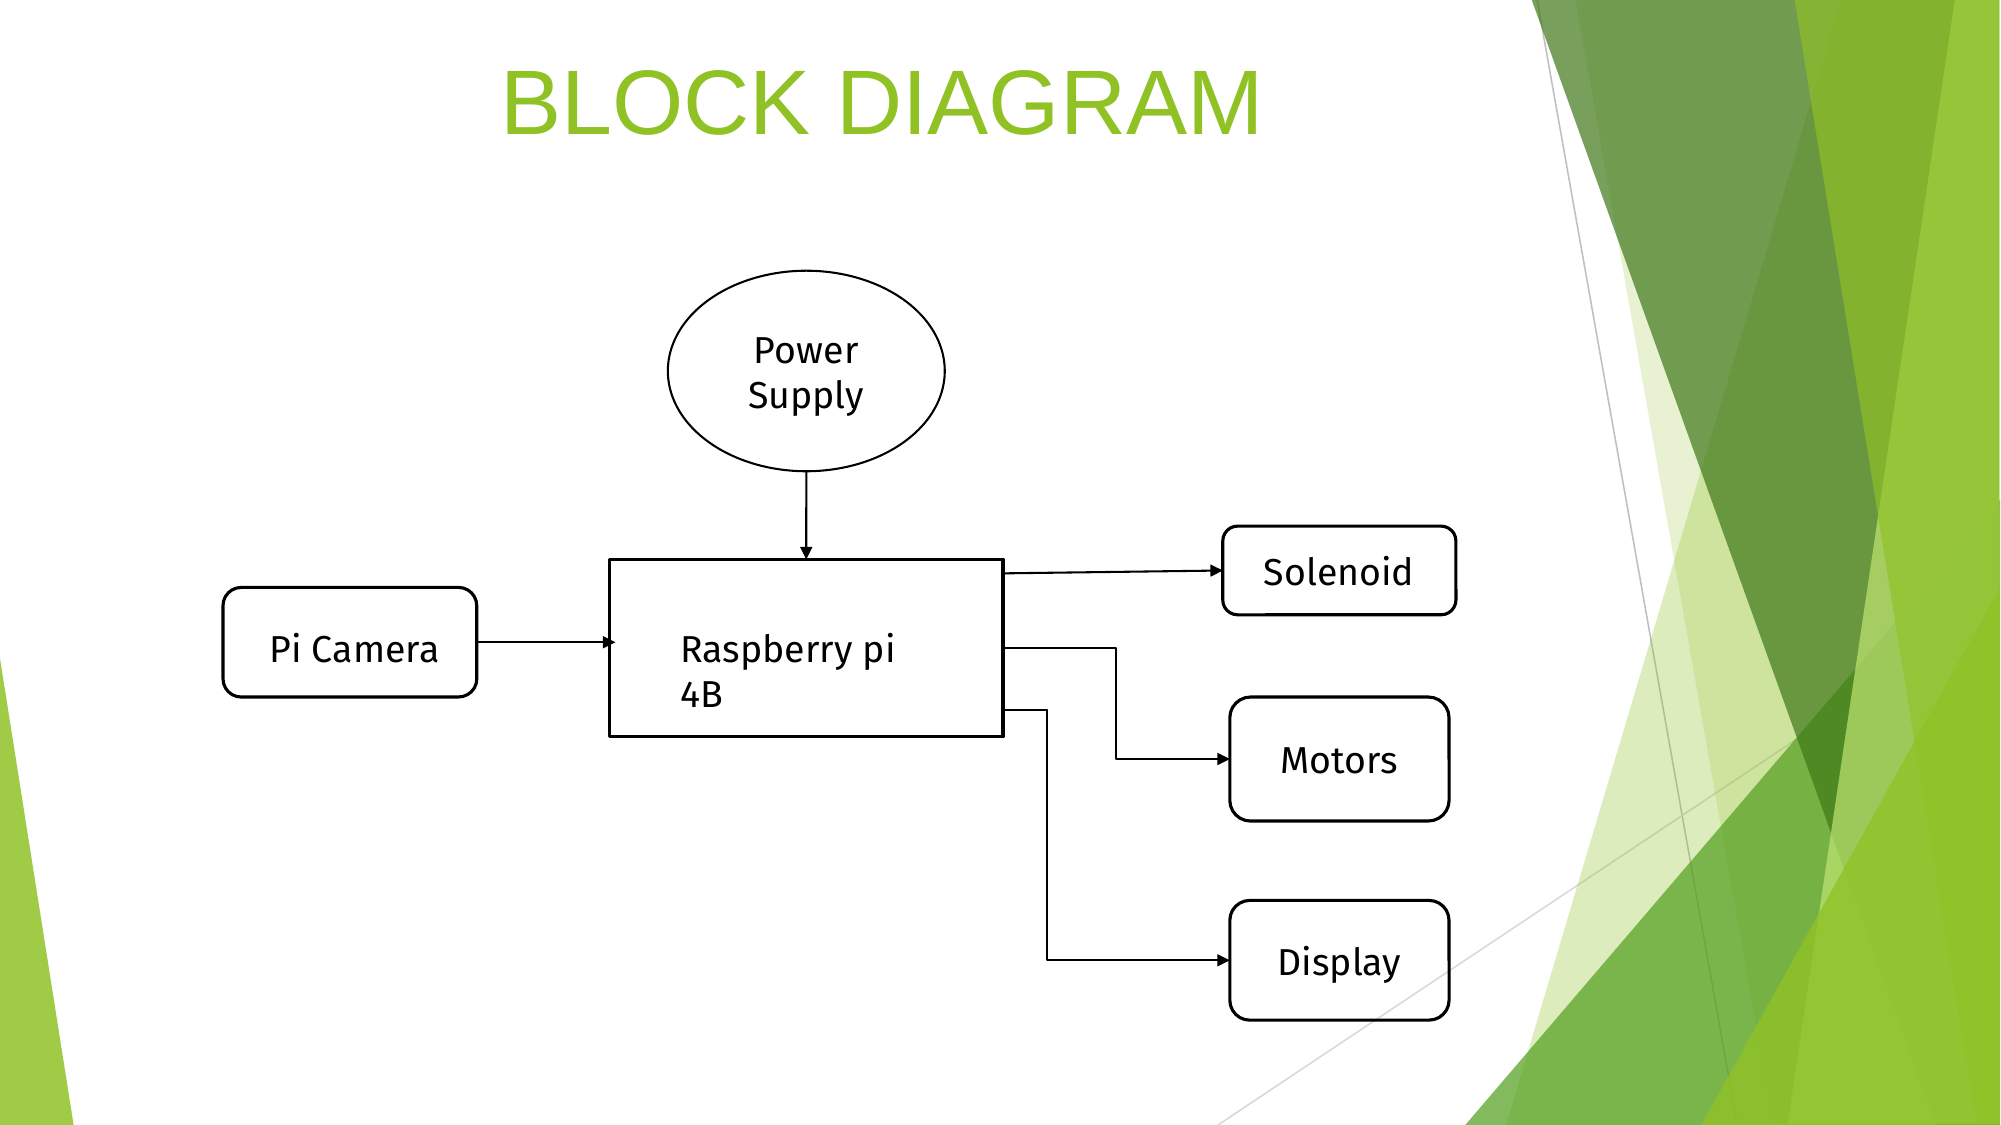

# BLOCK DIAGRAM
Power Supply
Solenoid

Pi Camera
Raspberry pi 4B
Motors
Display